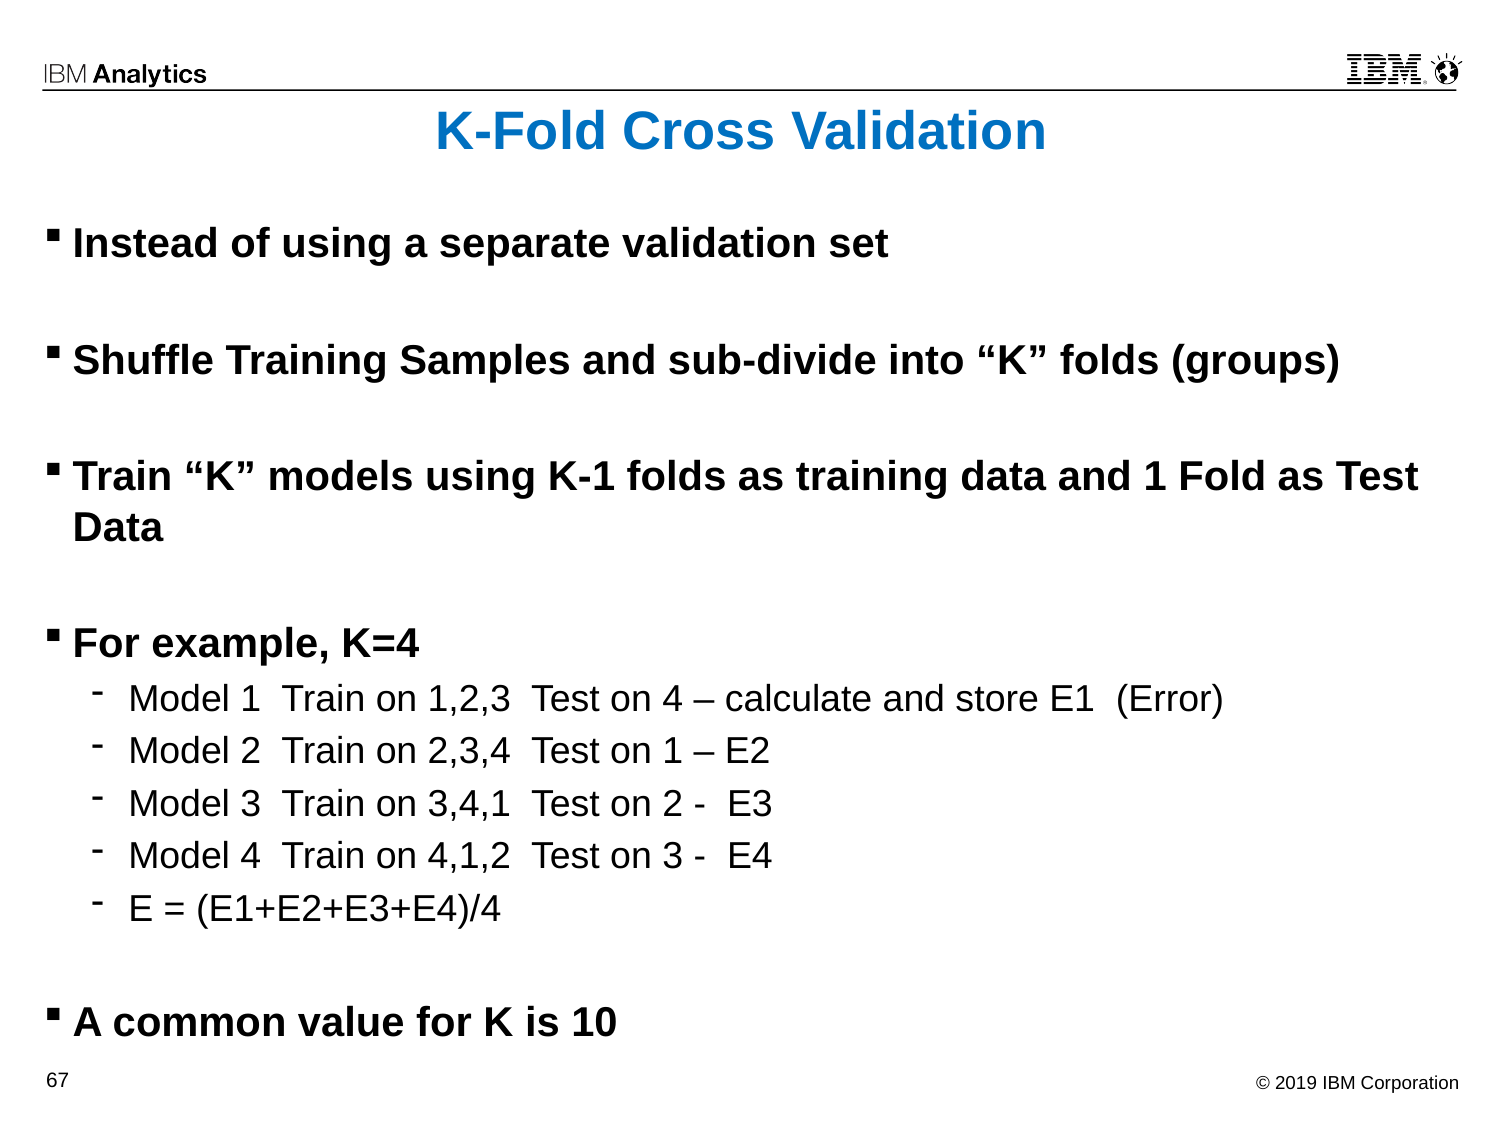

# K-Fold Cross Validation
Instead of using a separate validation set

Shuffle Training Samples and sub-divide into “K” folds (groups)

Train “K” models using K-1 folds as training data and 1 Fold as Test Data

For example, K=4
Model 1  Train on 1,2,3  Test on 4 – calculate and store E1  (Error)
Model 2  Train on 2,3,4  Test on 1 – E2
Model 3  Train on 3,4,1  Test on 2 -  E3
Model 4  Train on 4,1,2  Test on 3 -  E4
E = (E1+E2+E3+E4)/4

A common value for K is 10